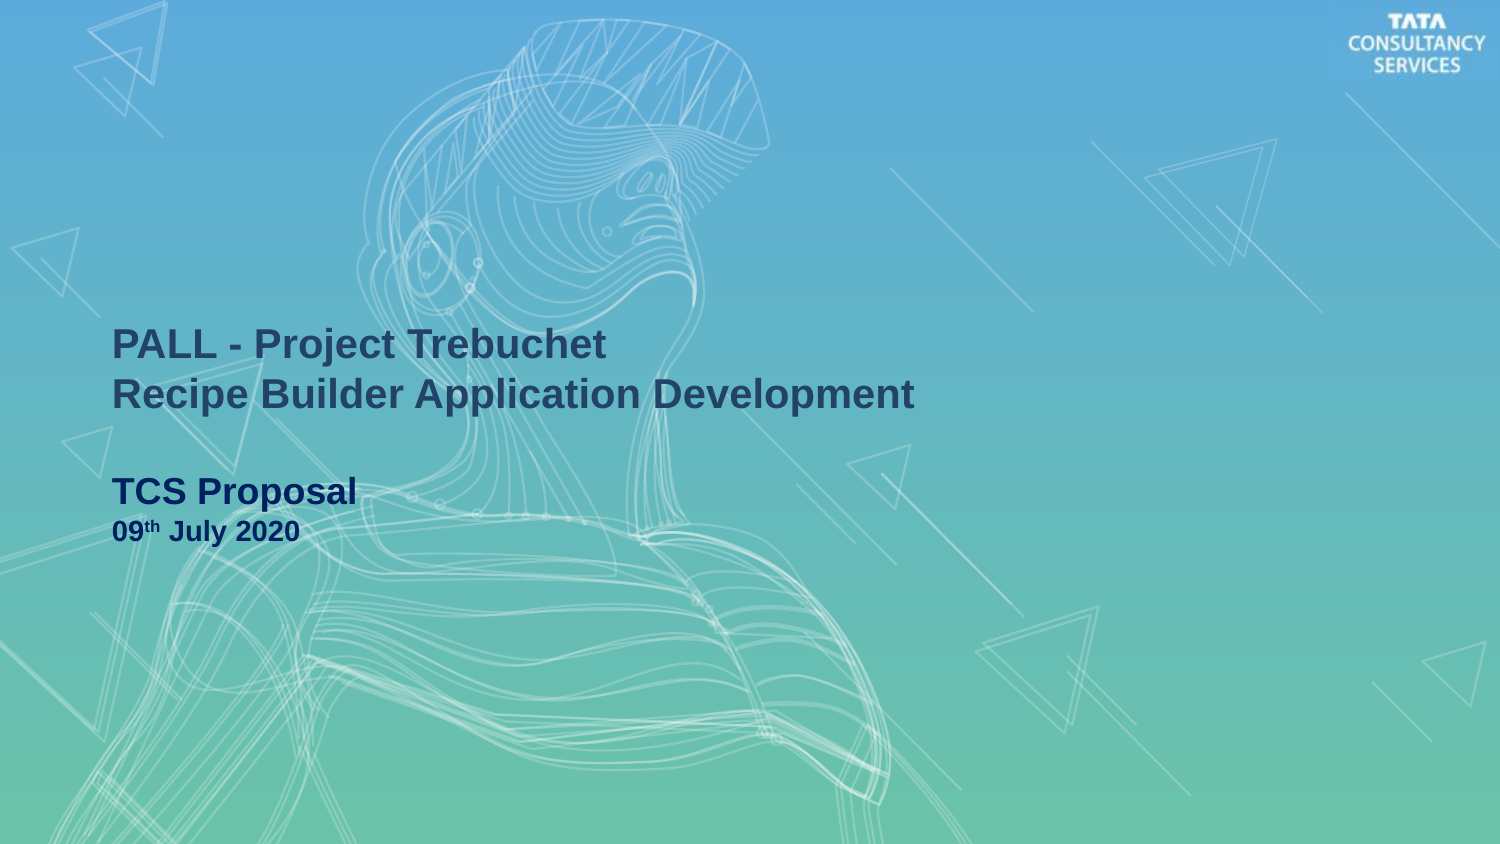

PALL - Project Trebuchet
Recipe Builder Application Development
TCS Proposal
09th July 2020